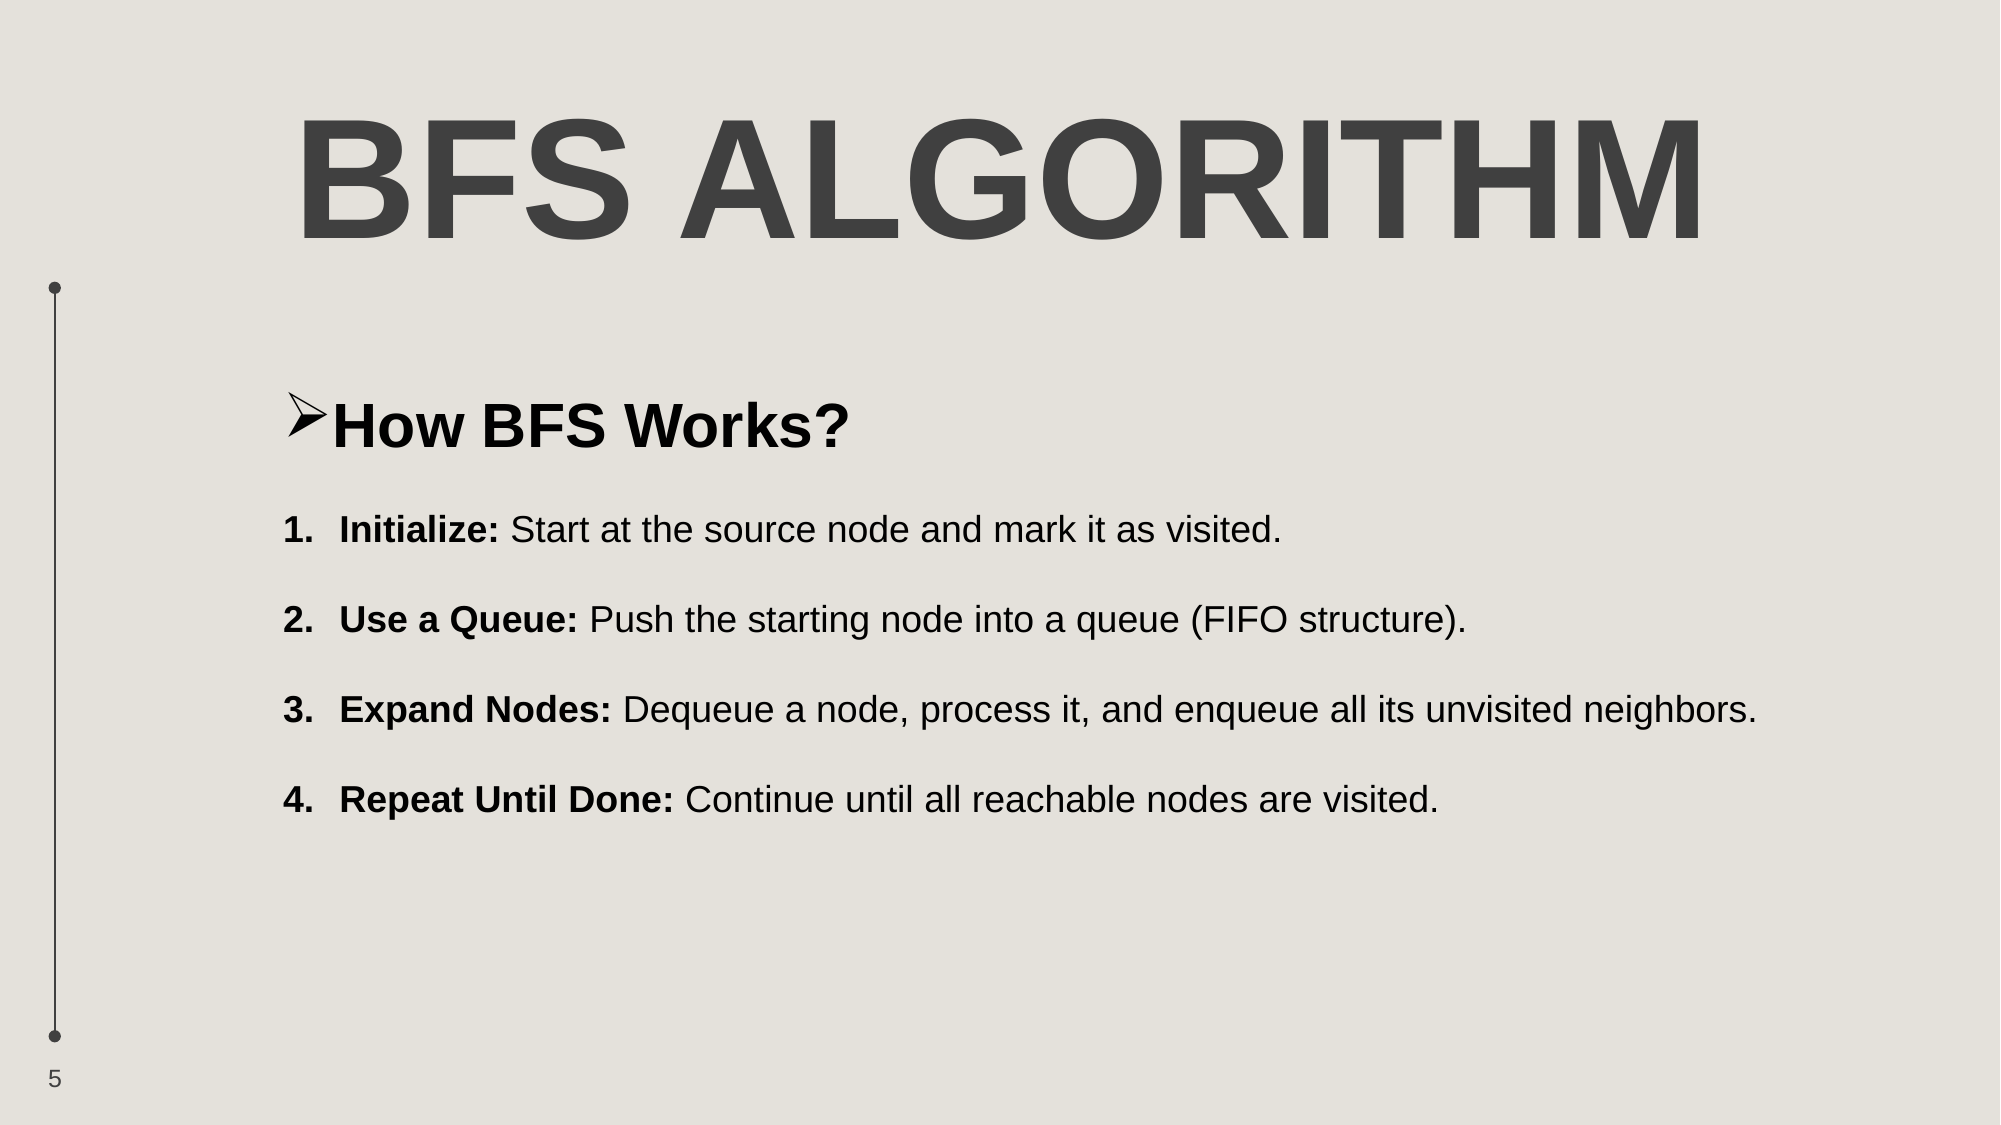

# BFS ALGORITHM
How BFS Works?

Initialize: Start at the source node and mark it as visited.

Use a Queue: Push the starting node into a queue (FIFO structure).

Expand Nodes: Dequeue a node, process it, and enqueue all its unvisited neighbors.

Repeat Until Done: Continue until all reachable nodes are visited.
5